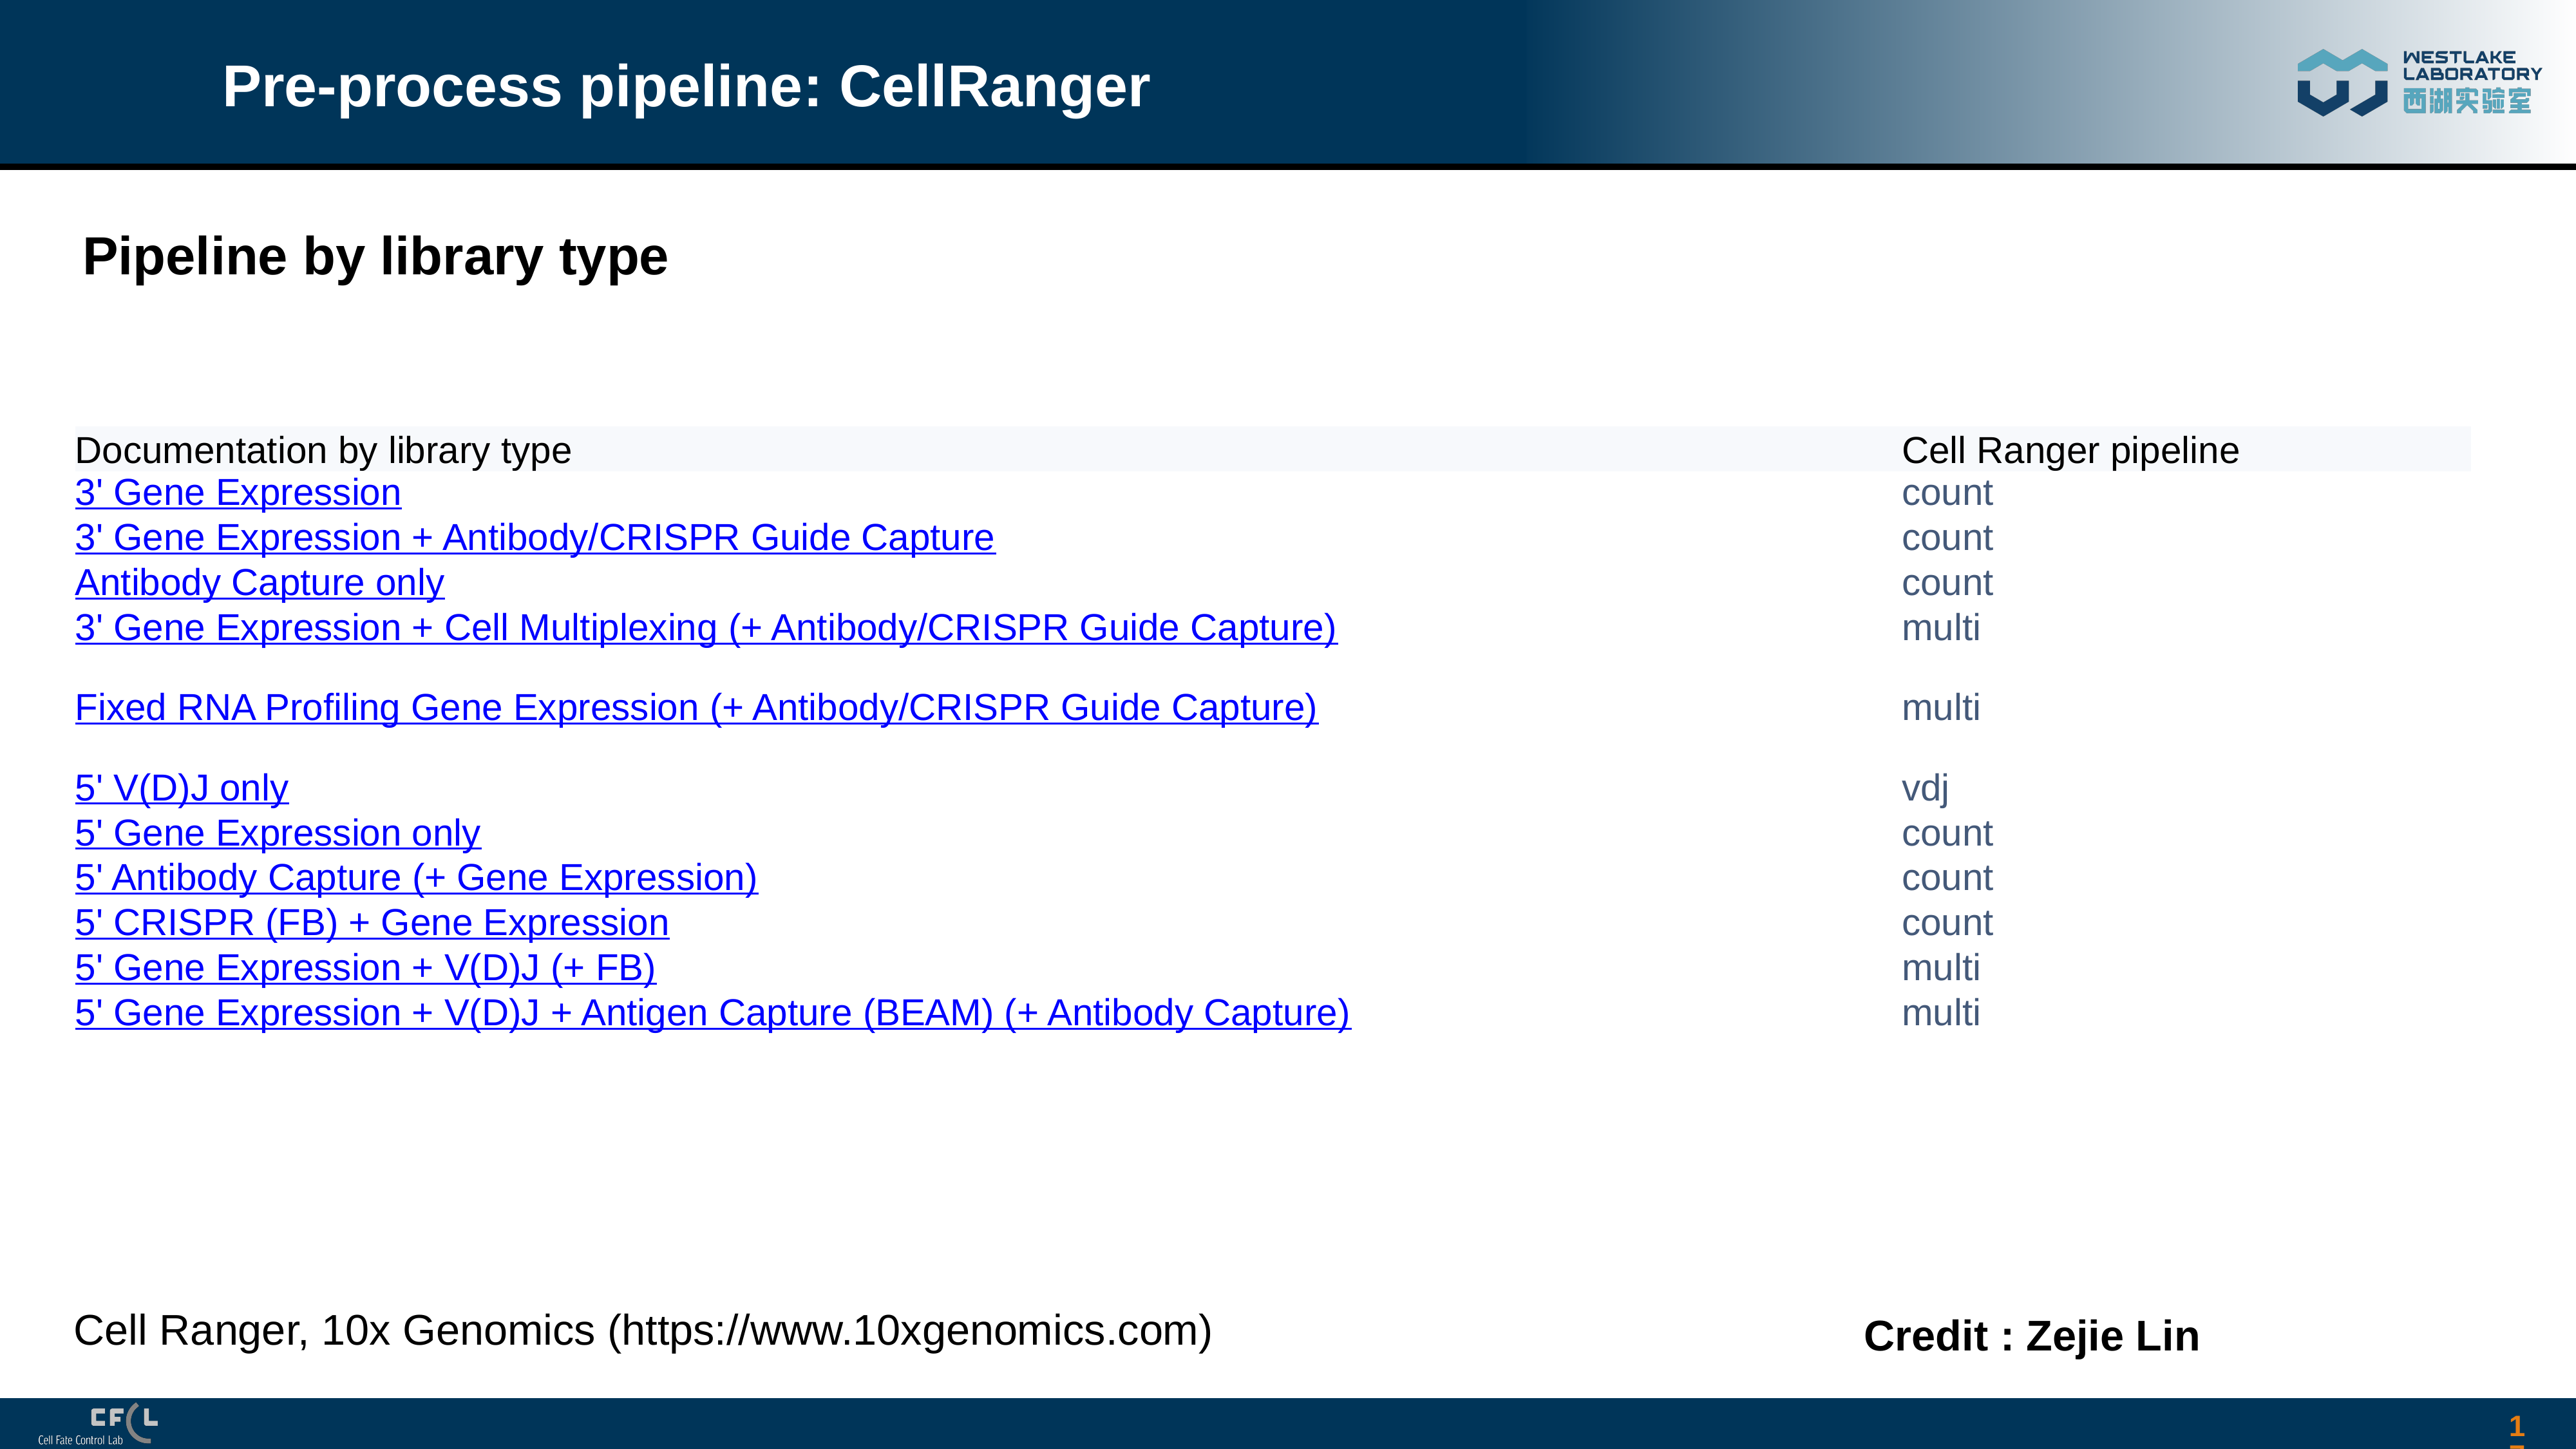

# Pre-process pipeline: CellRanger
Pipeline by library type
| Documentation by library type | Cell Ranger pipeline |
| --- | --- |
| 3' Gene Expression | count |
| 3' Gene Expression + Antibody/CRISPR Guide Capture | count |
| Antibody Capture only | count |
| 3' Gene Expression + Cell Multiplexing (+ Antibody/CRISPR Guide Capture) | multi |
| Fixed RNA Profiling Gene Expression (+ Antibody/CRISPR Guide Capture) | multi |
| 5' V(D)J only | vdj |
| 5' Gene Expression only | count |
| 5' Antibody Capture (+ Gene Expression) | count |
| 5' CRISPR (FB) + Gene Expression | count |
| 5' Gene Expression + V(D)J (+ FB) | multi |
| 5' Gene Expression + V(D)J + Antigen Capture (BEAM) (+ Antibody Capture) | multi |
Cell Ranger, 10x Genomics (https://www.10xgenomics.com)
Credit : Zejie Lin
17